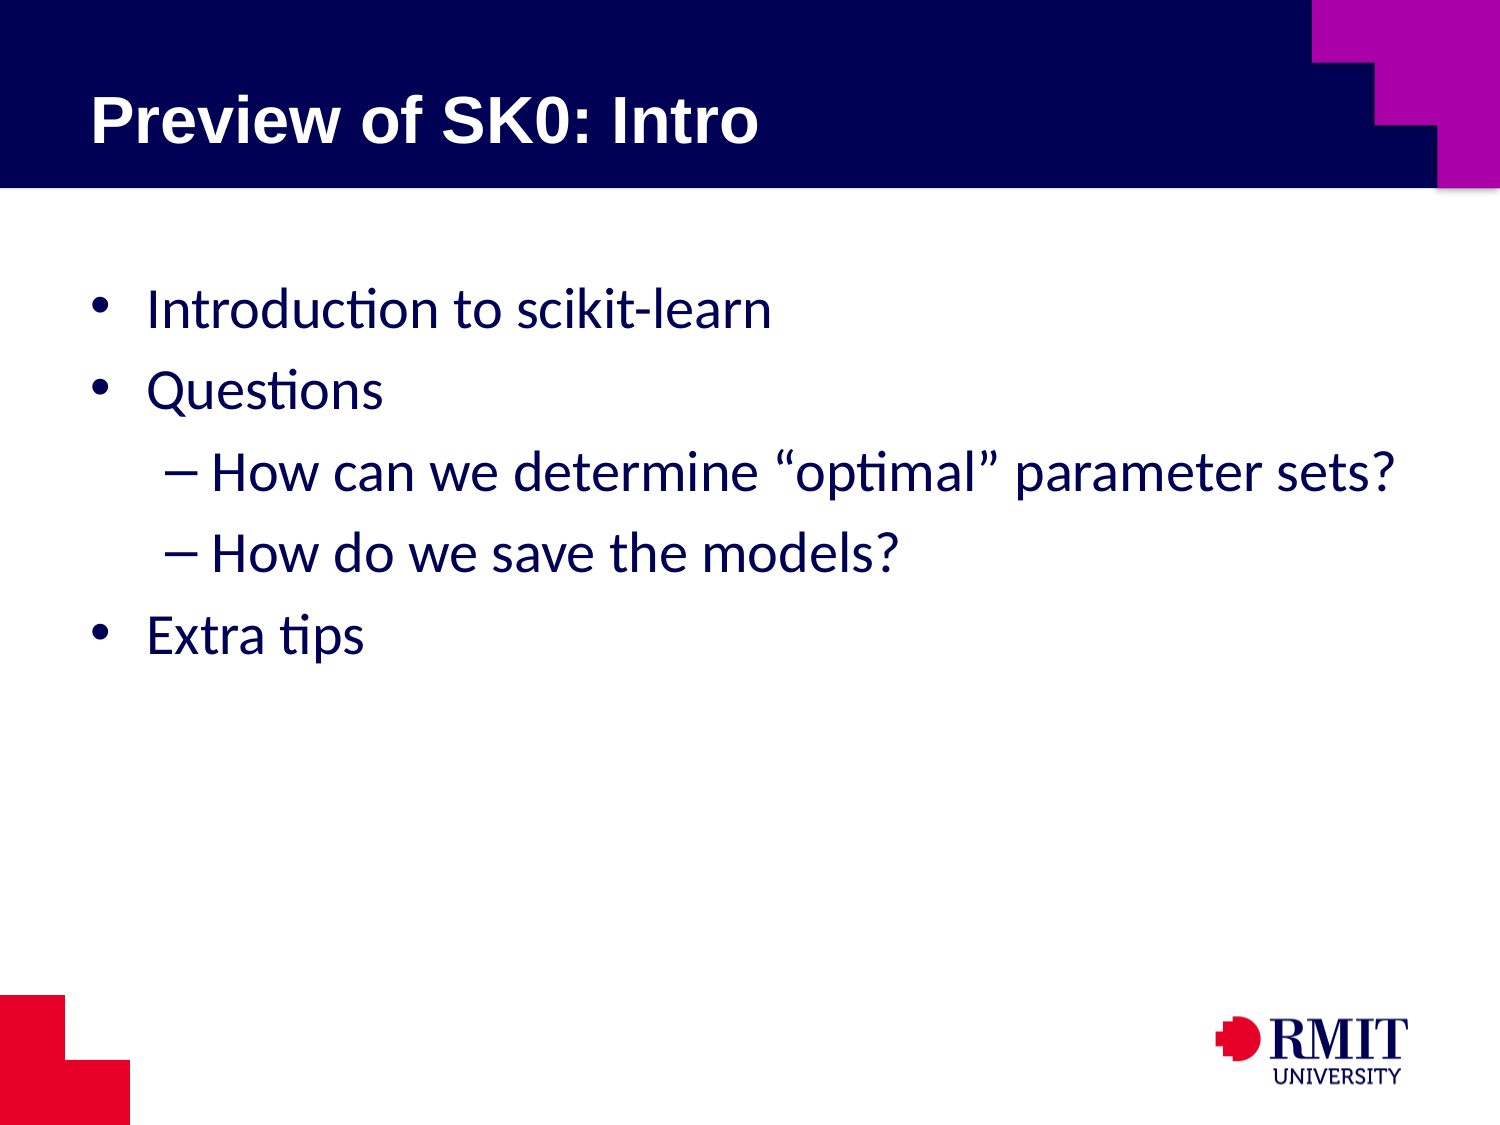

# Preview of SK0: Intro
Introduction to scikit-learn
Questions
How can we determine “optimal” parameter sets?
How do we save the models?
Extra tips